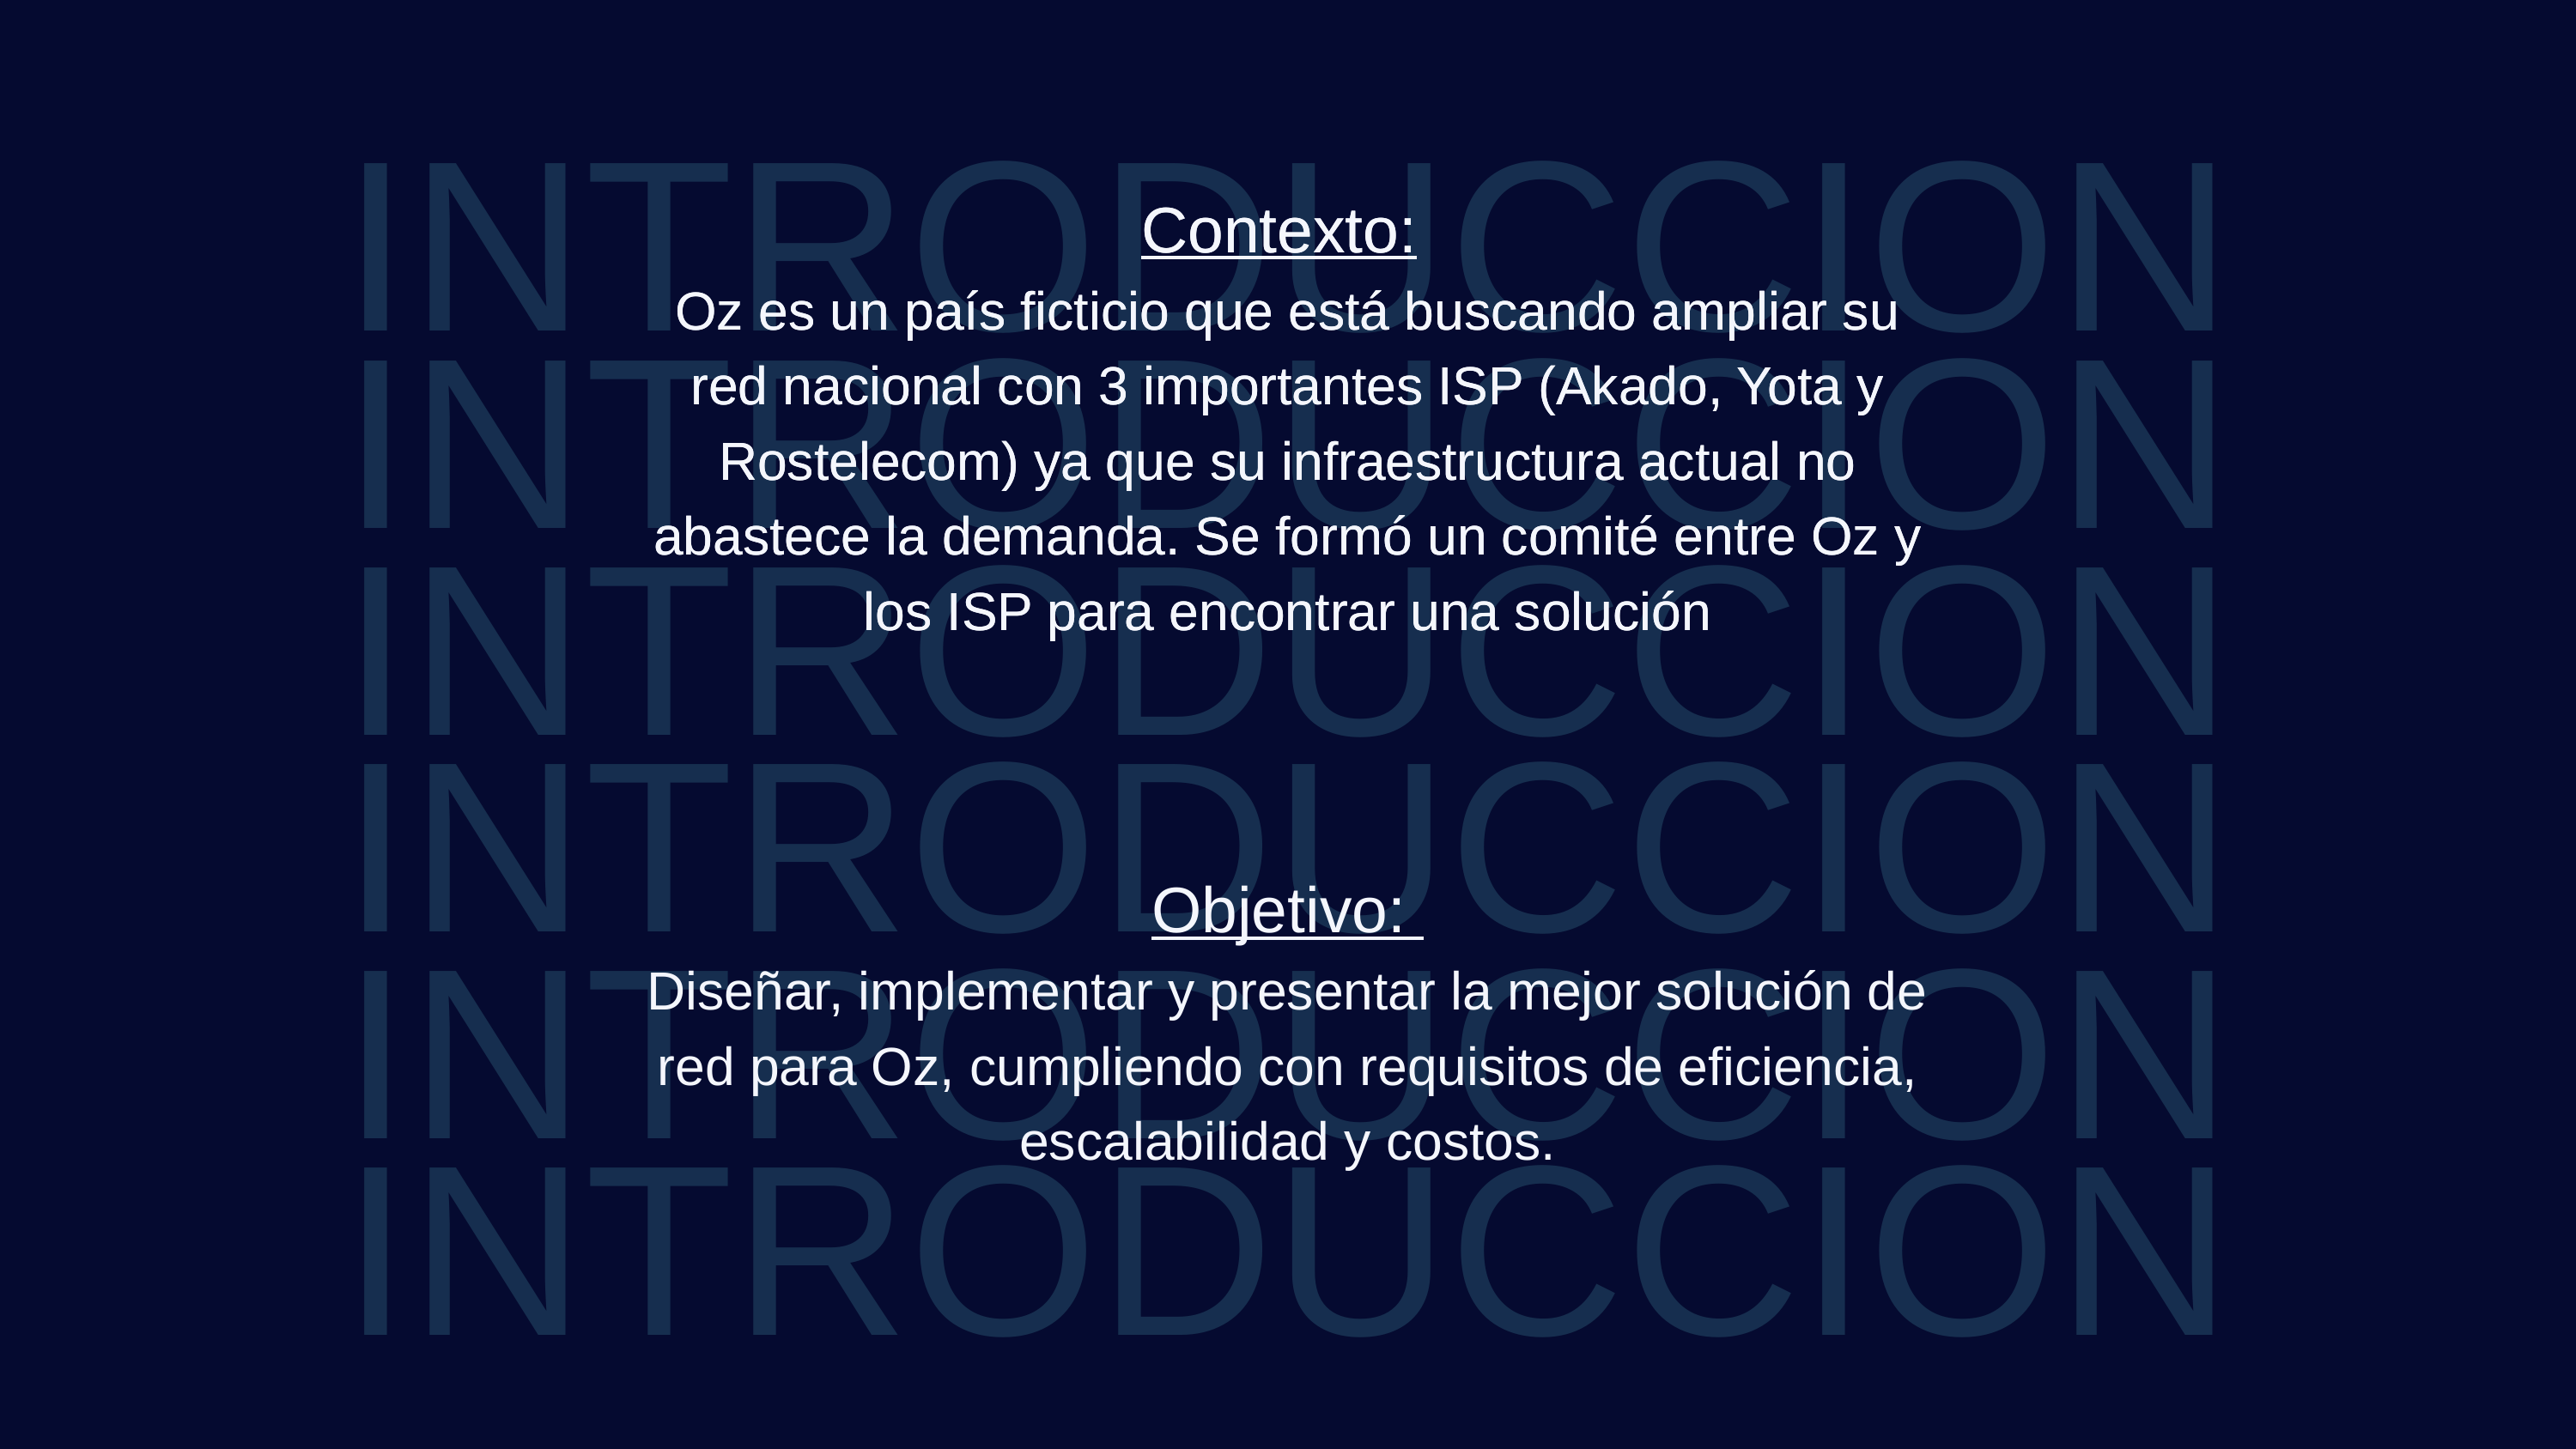

INTRODUCCION
Contexto:
Oz es un país ficticio que está buscando ampliar su red nacional con 3 importantes ISP (Akado, Yota y Rostelecom) ya que su infraestructura actual no abastece la demanda. Se formó un comité entre Oz y los ISP para encontrar una solución
Contexto:
Oz es un país ficticio que está buscando ampliar su red nacional con 3 importantes ISP (Akado, Yota y Rostelecom) ya que su infraestructura actual no abastece la demanda. Se formó un comité entre Oz y los ISP para encontrar una solución
INTRODUCCION
INTRODUCCION
INTRODUCCION
INTRODUCCION
Objetivo:
Diseñar, implementar y presentar la mejor solución de red para Oz, cumpliendo con requisitos de eficiencia, escalabilidad y costos.
INTRODUCCION